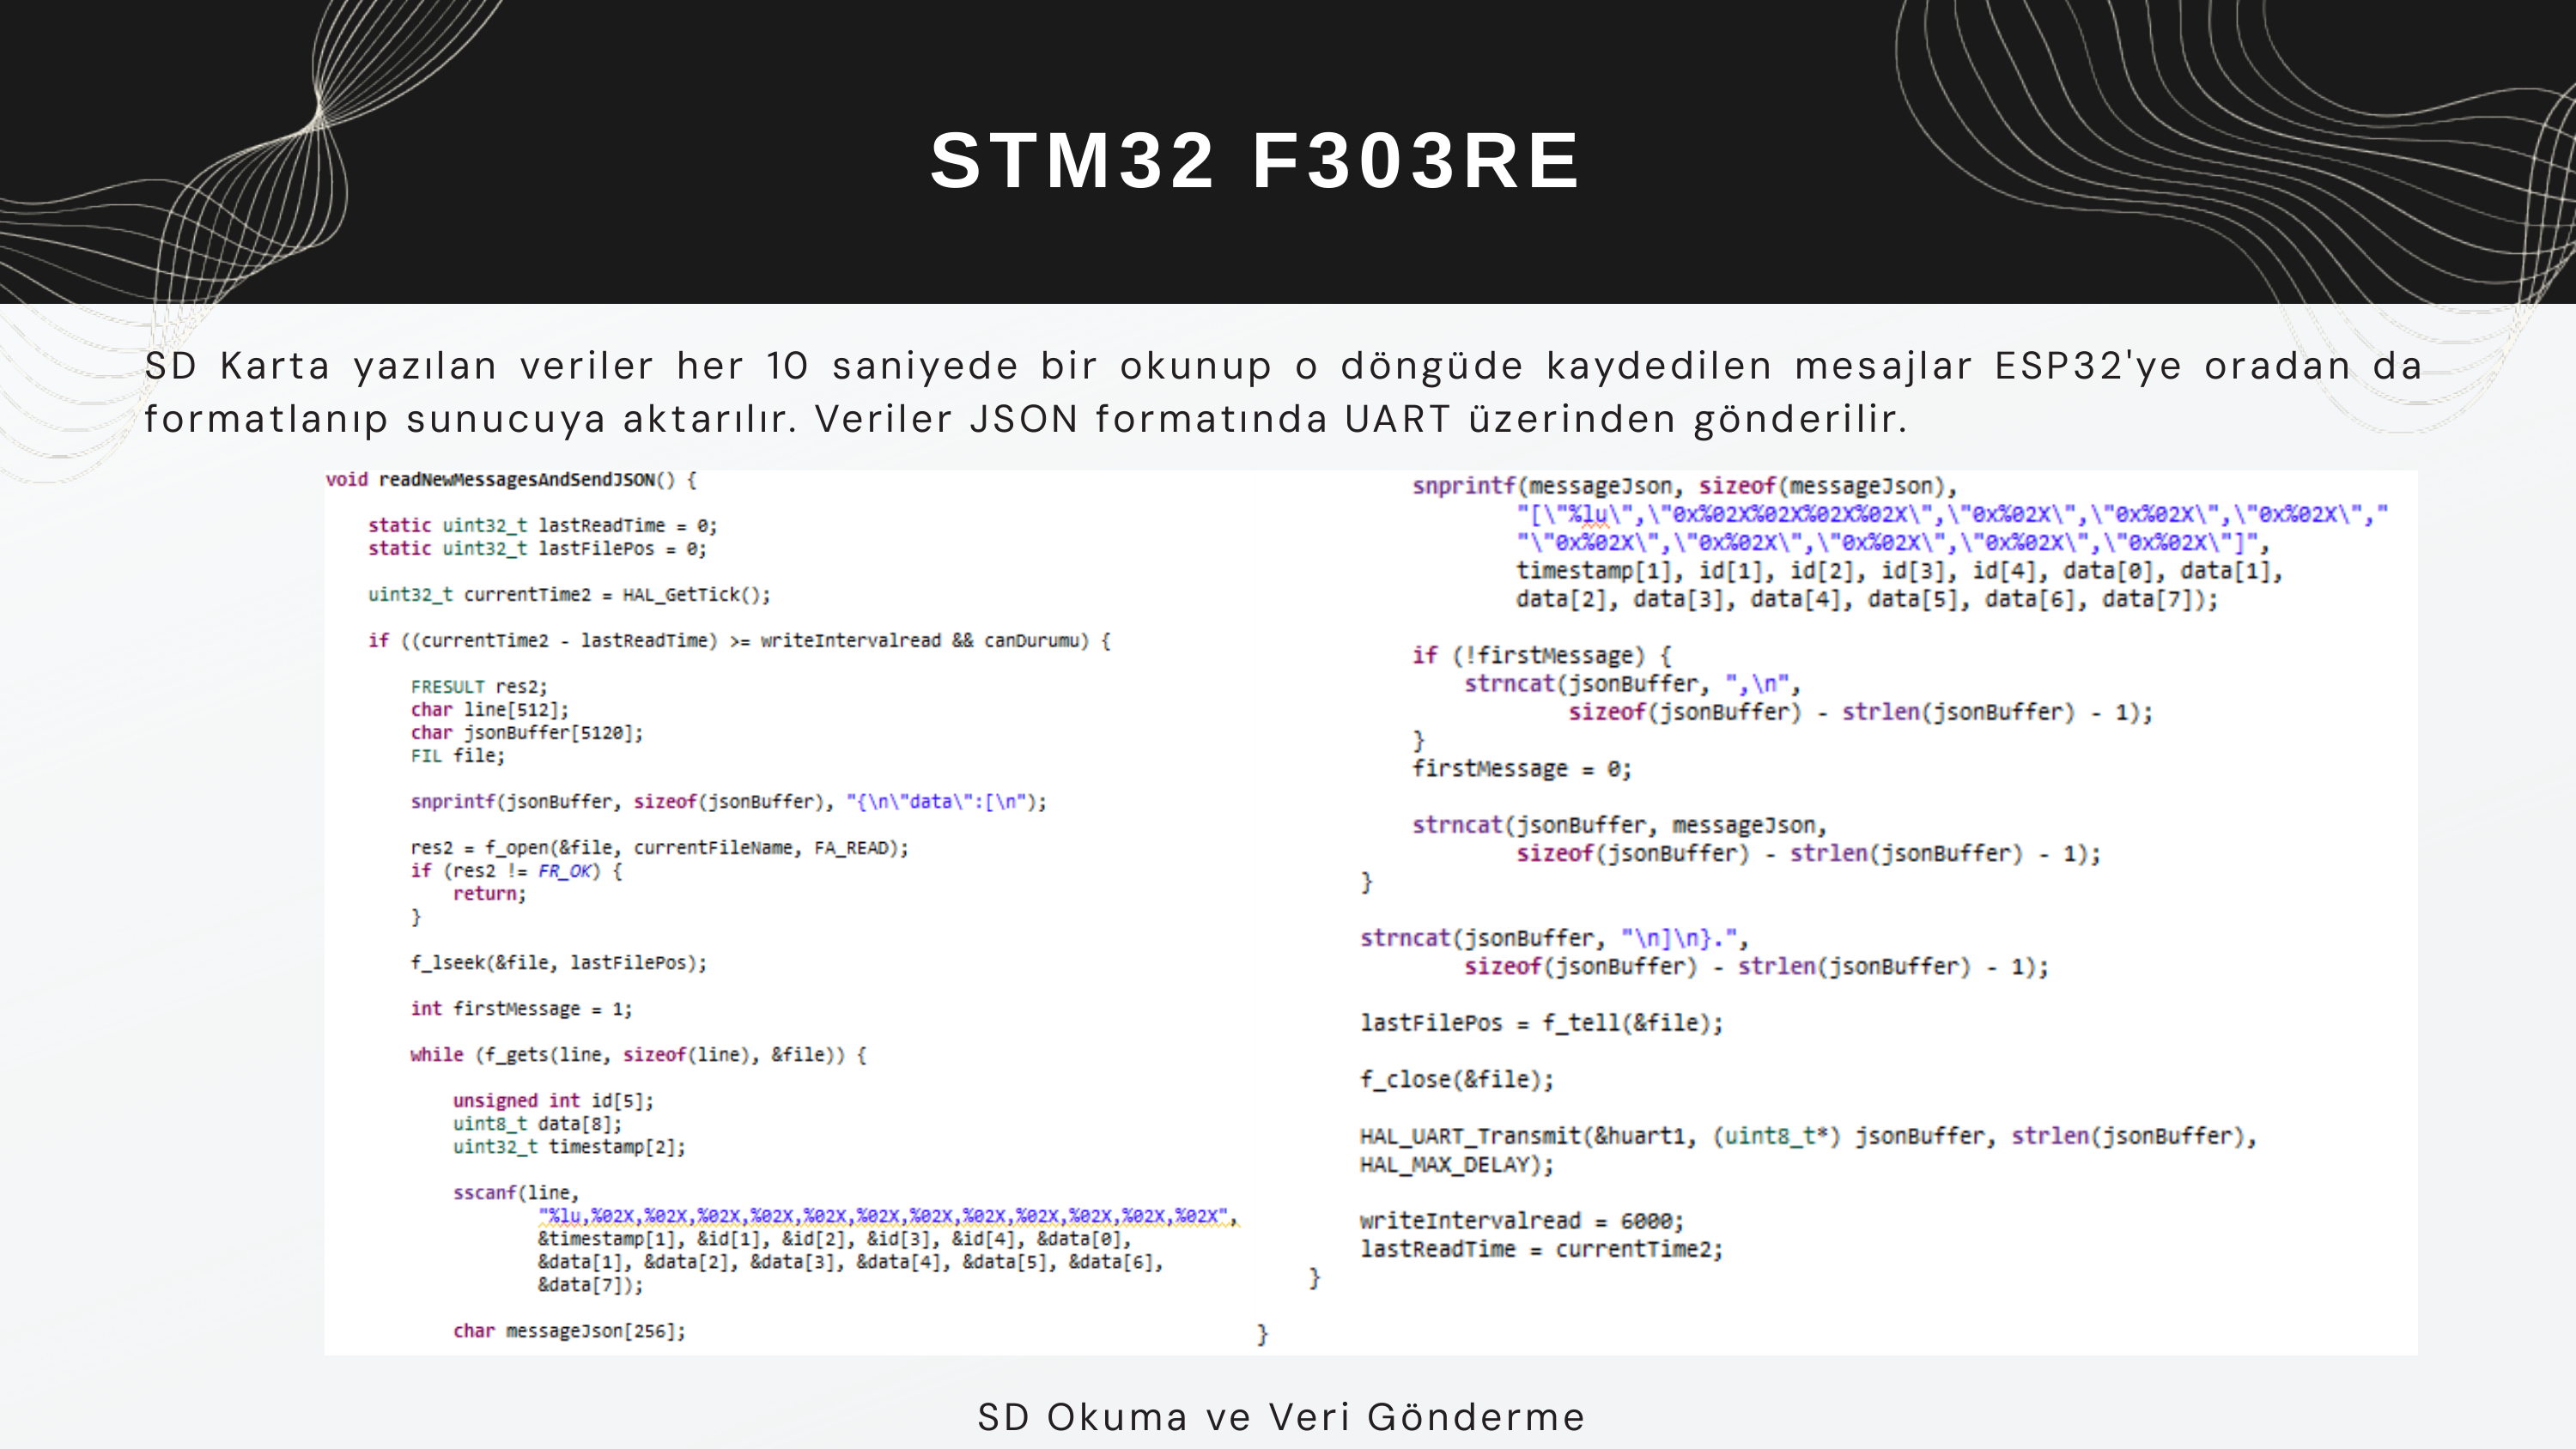

STM32 F303RE
SD Karta yazılan veriler her 10 saniyede bir okunup o döngüde kaydedilen mesajlar ESP32'ye oradan da formatlanıp sunucuya aktarılır. Veriler JSON formatında UART üzerinden gönderilir.

SD Okuma ve Veri Gönderme